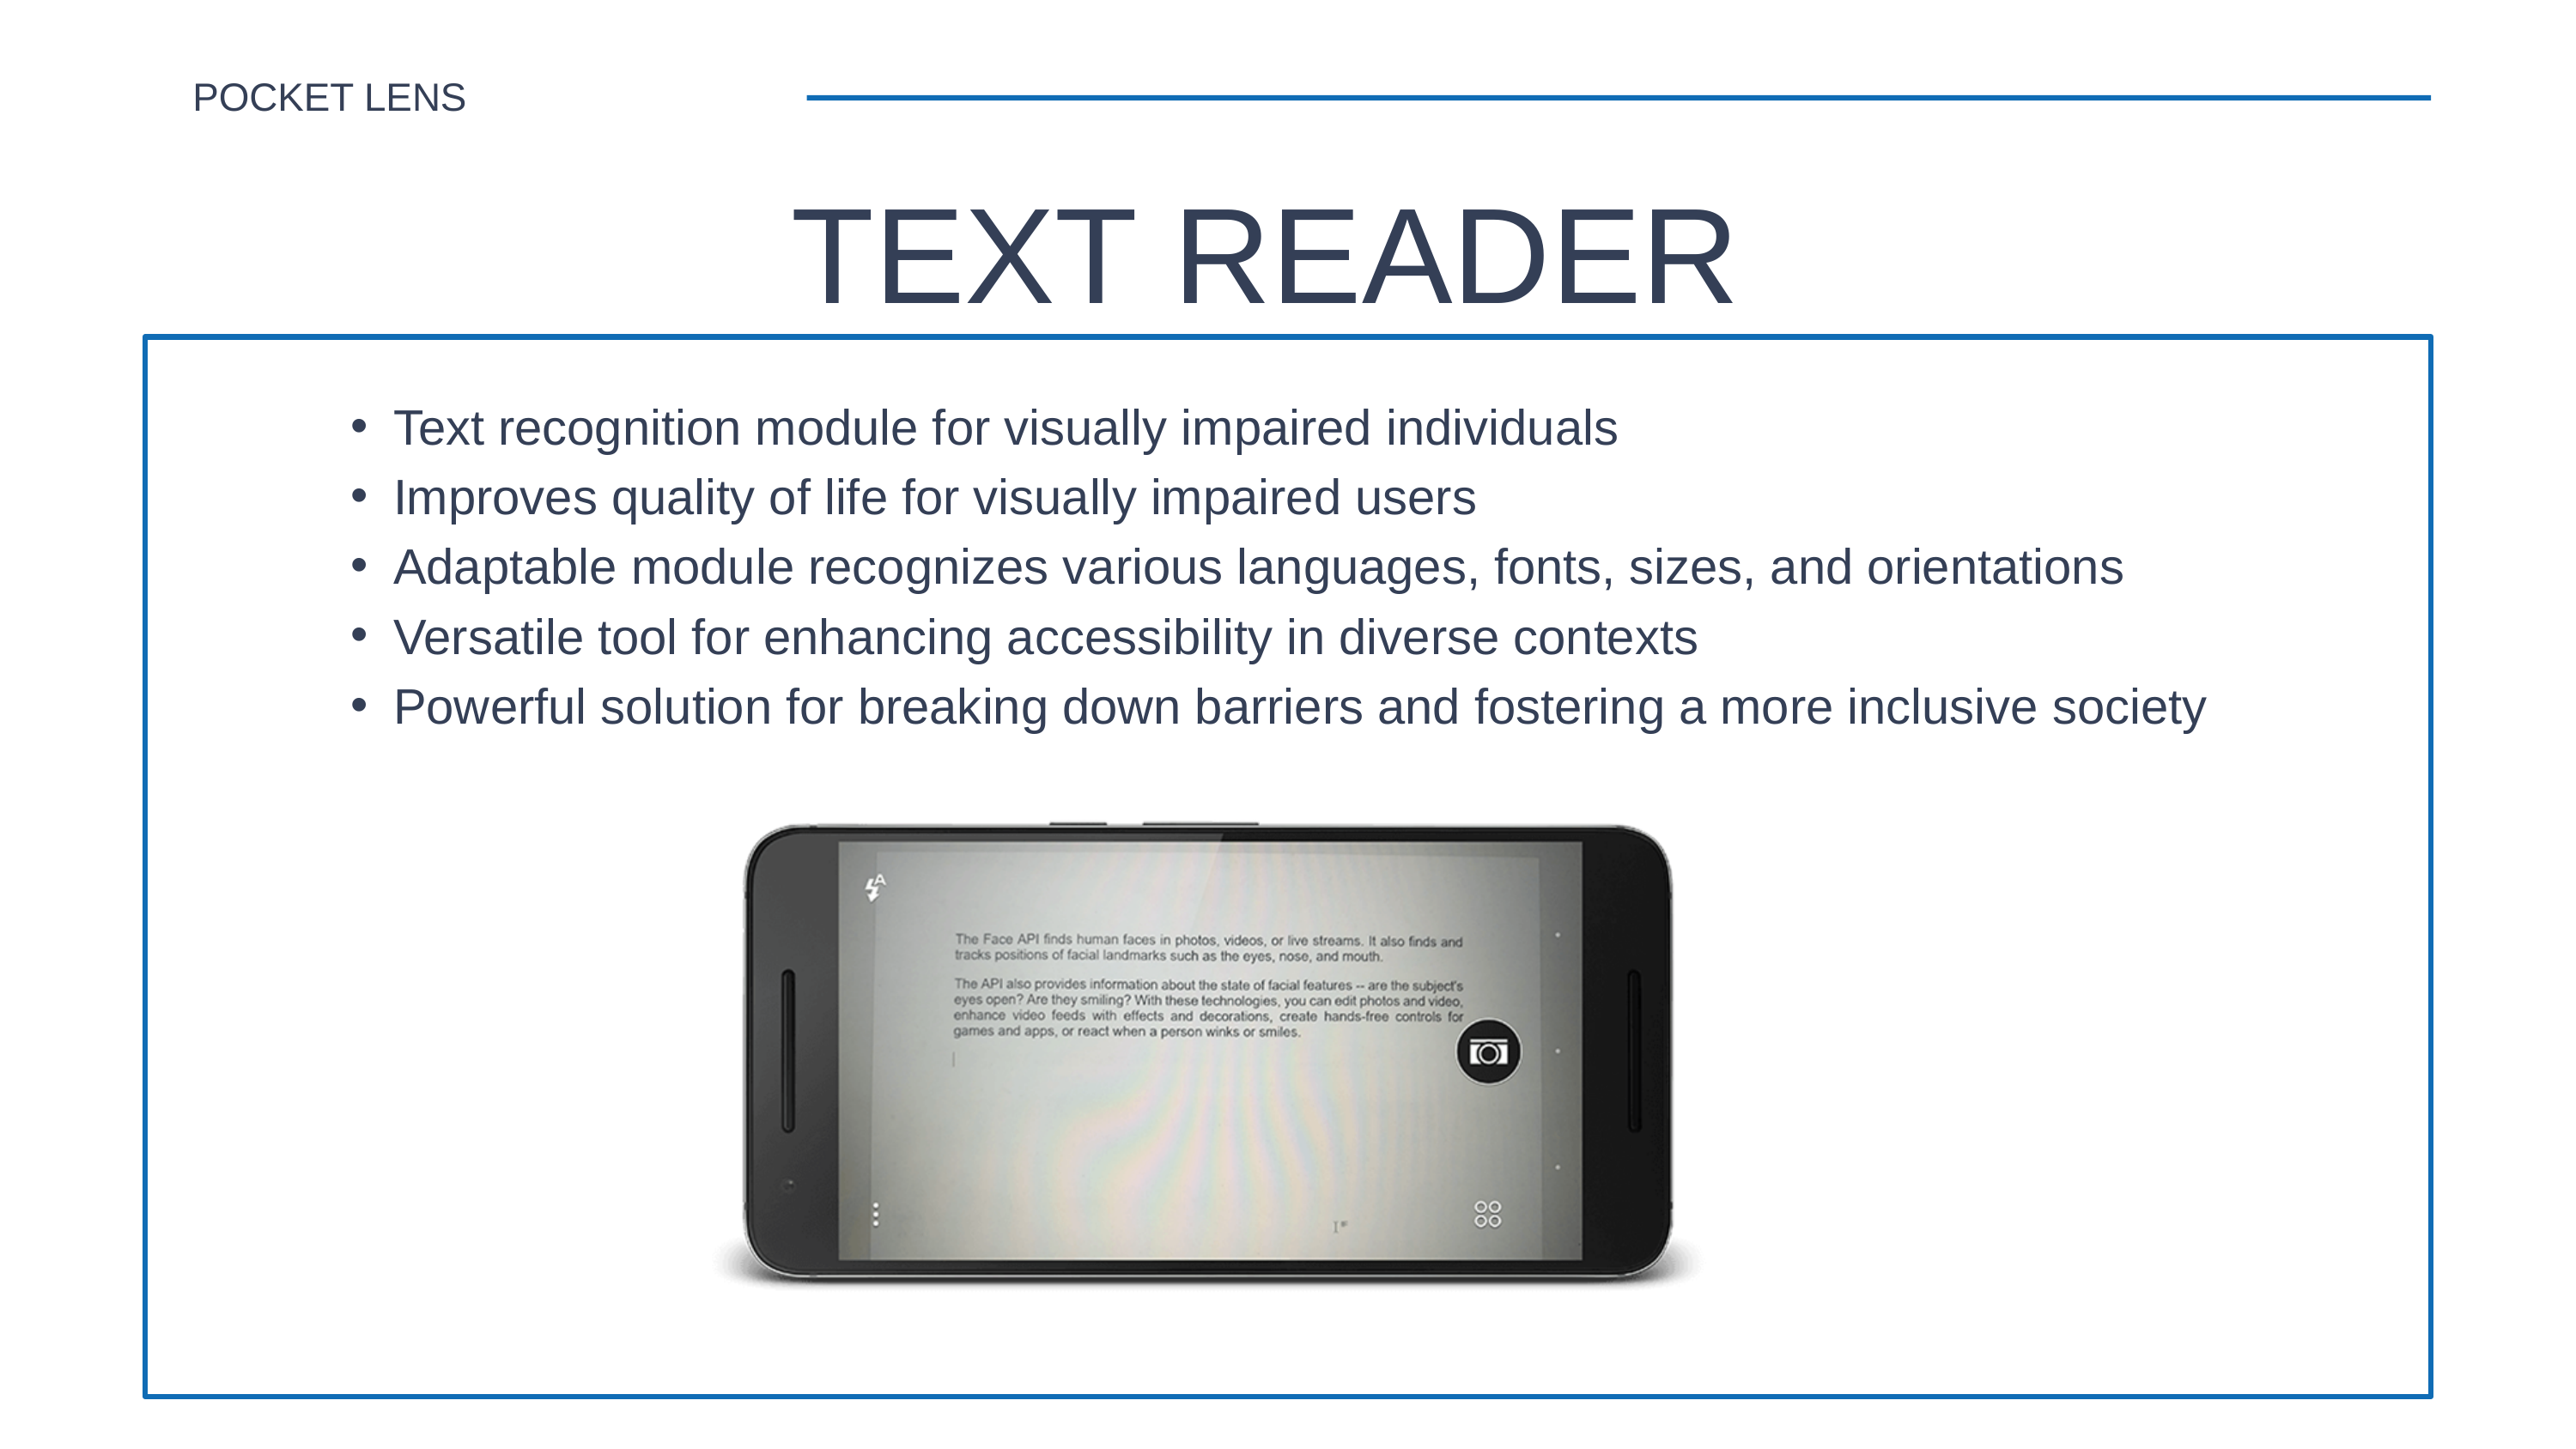

POCKET LENS

TEXT READER

Text recognition module for visually impaired individuals
Improves quality of life for visually impaired users
Adaptable module recognizes various languages, fonts, sizes, and orientations
Versatile tool for enhancing accessibility in diverse contexts
Powerful solution for breaking down barriers and fostering a more inclusive society